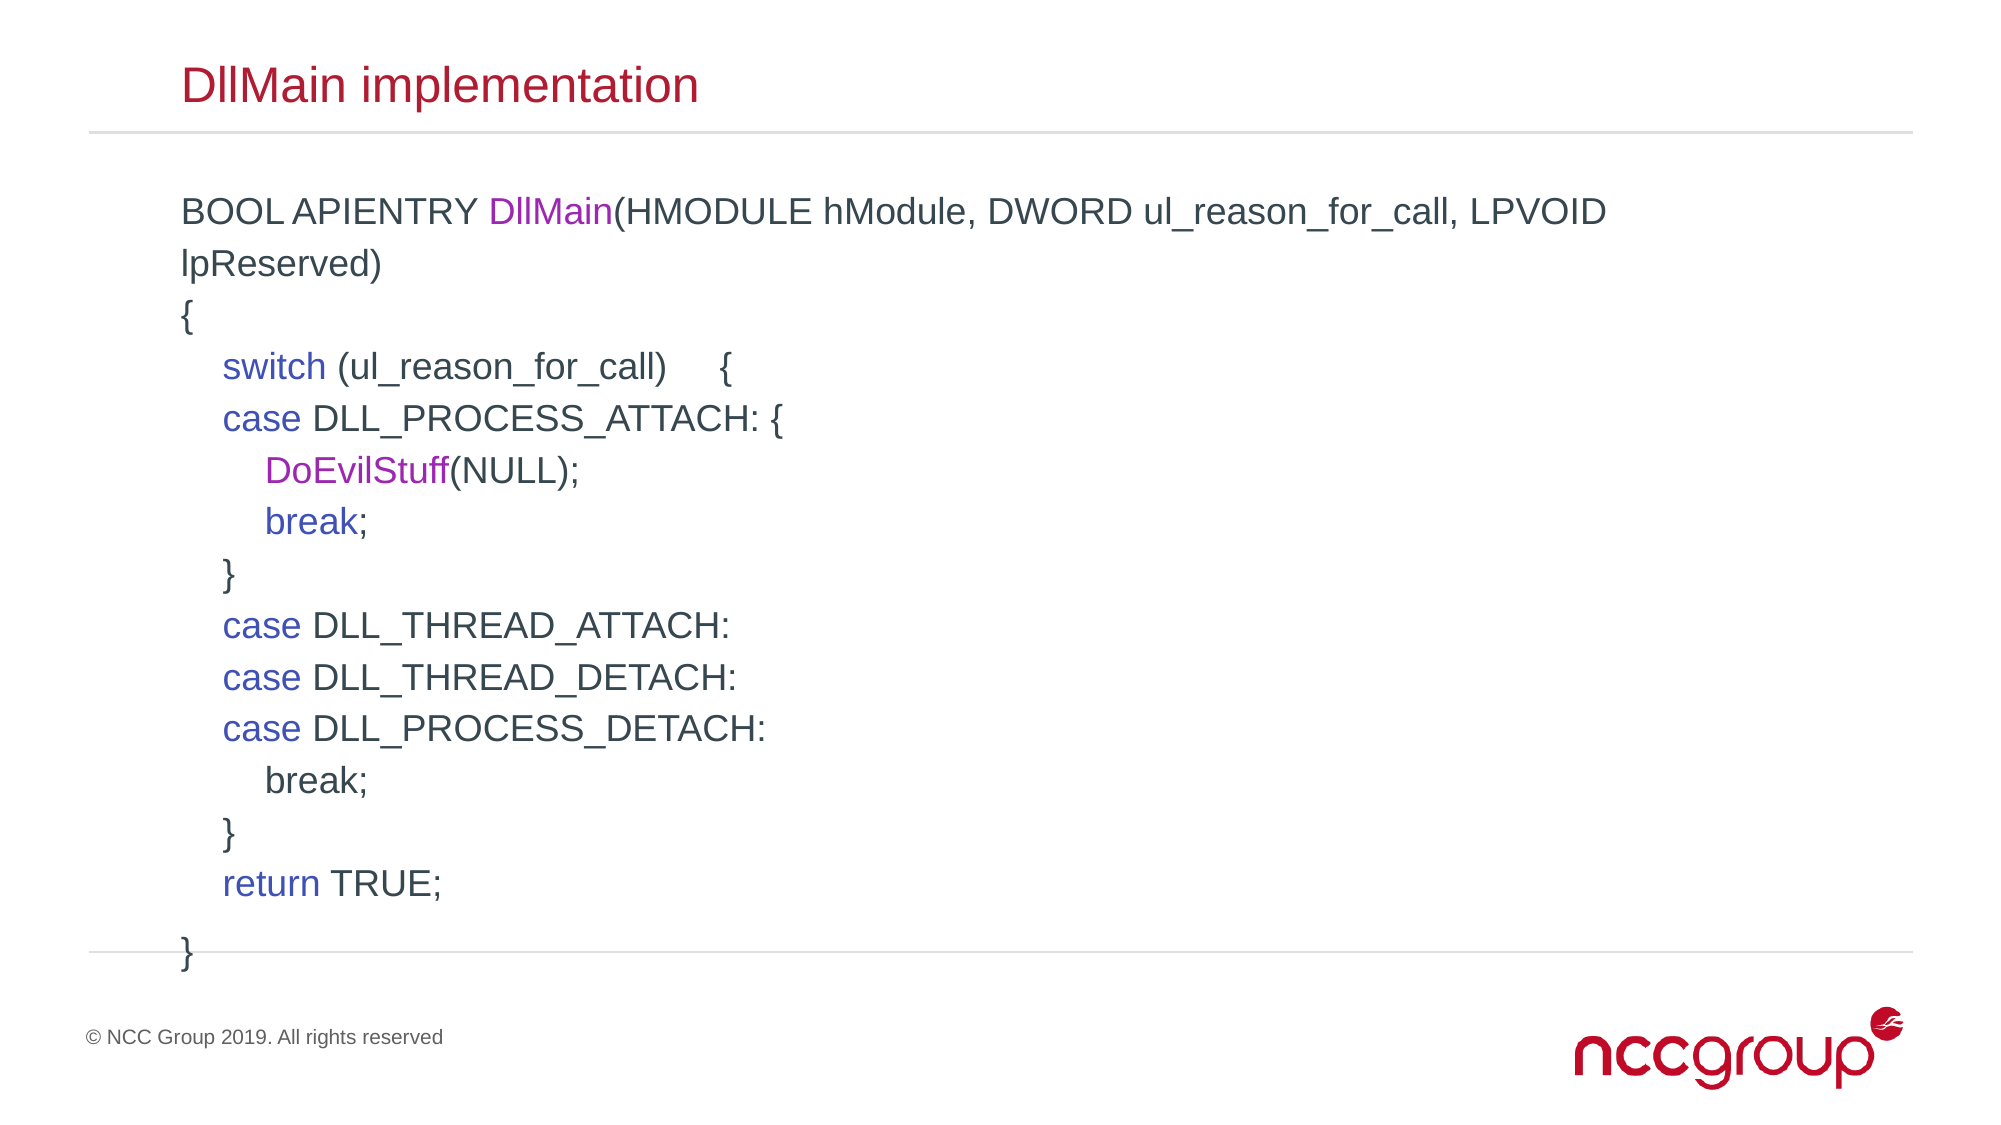

DllMain implementation
BOOL APIENTRY DllMain(HMODULE hModule, DWORD ul_reason_for_call, LPVOID lpReserved)
{
    switch (ul_reason_for_call)     {
    case DLL_PROCESS_ATTACH: {
        DoEvilStuff(NULL);
        break;
    }
    case DLL_THREAD_ATTACH:
    case DLL_THREAD_DETACH:
    case DLL_PROCESS_DETACH:
        break;
    }
    return TRUE;
}